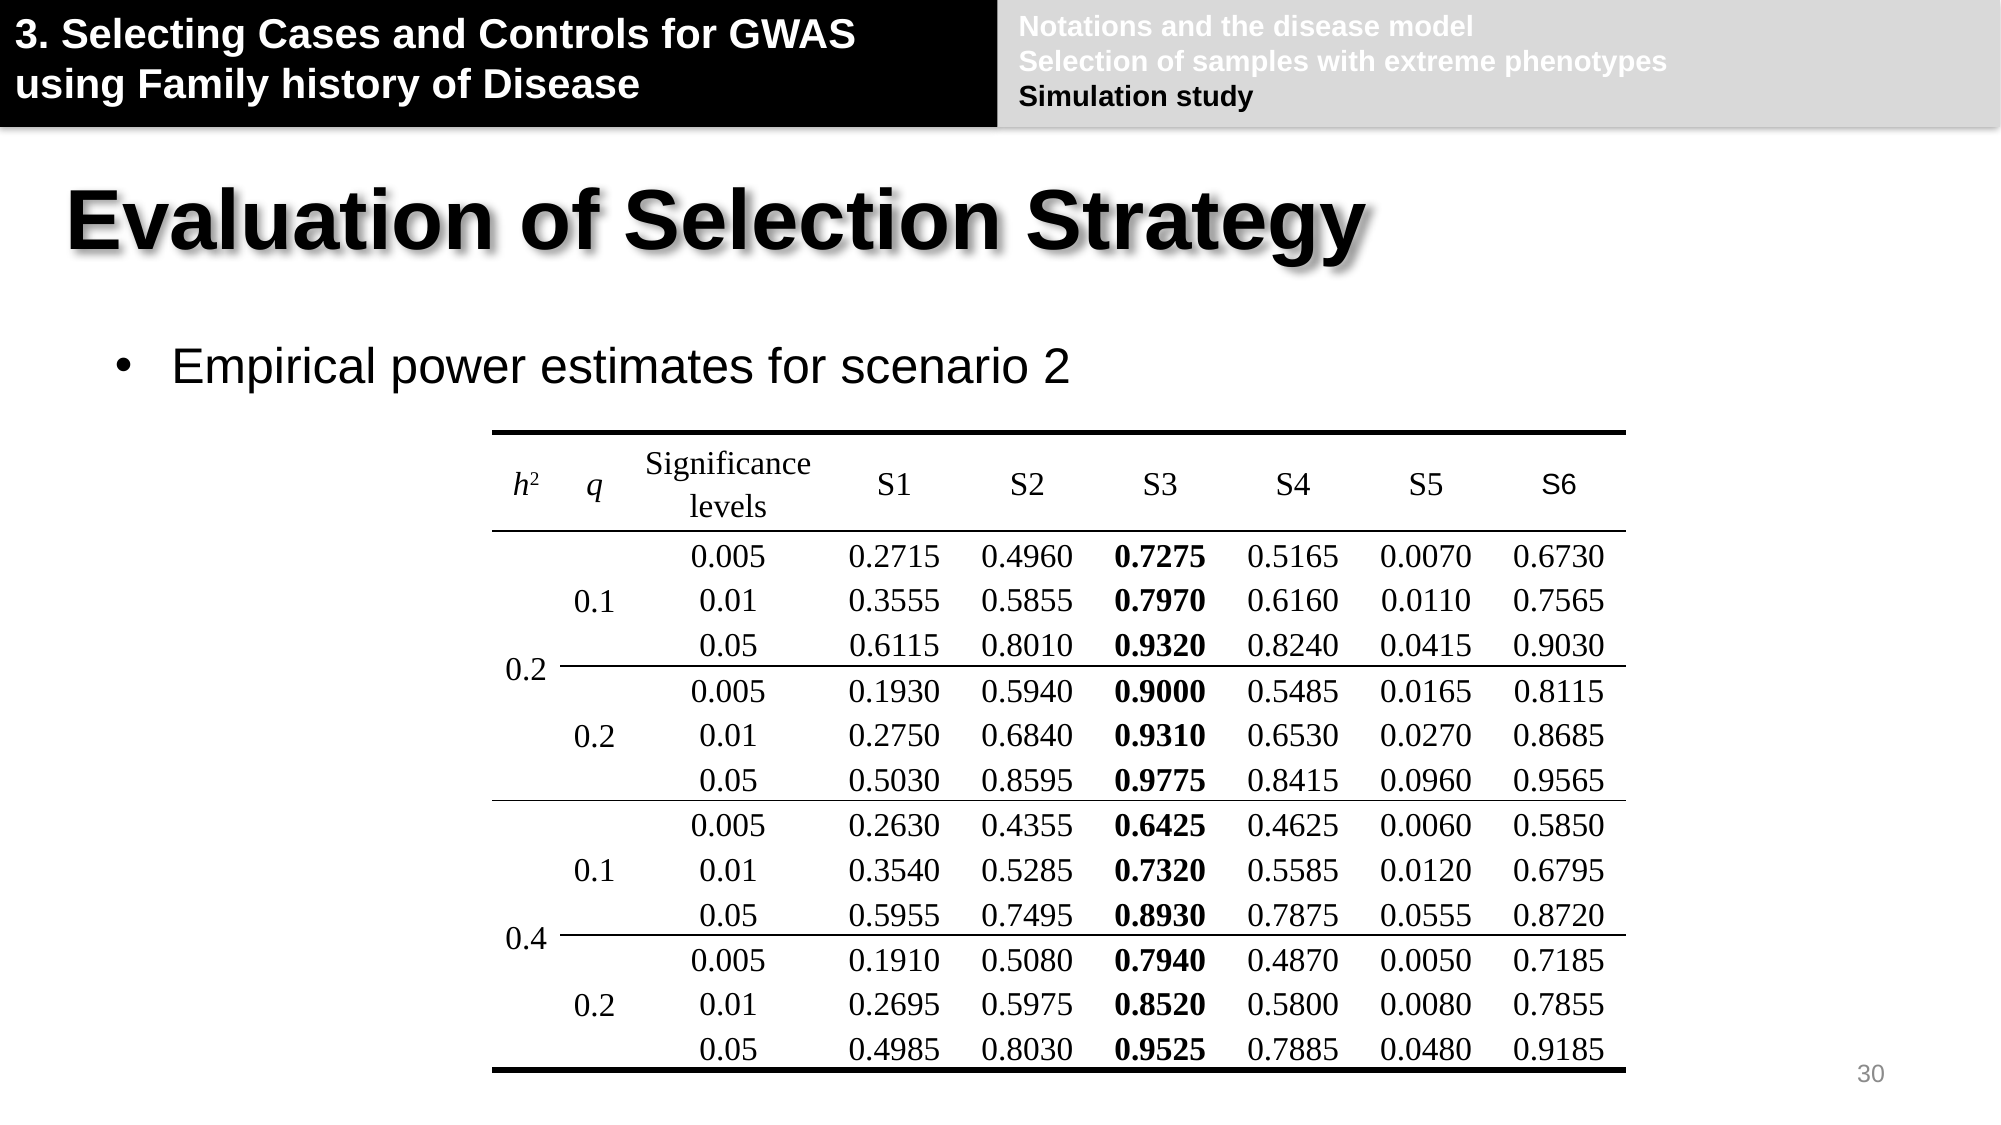

3. Selecting Cases and Controls for GWAS using Family history of Disease
Notations and the disease model
Selection of samples with extreme phenotypes
Simulation study
# Evaluation of Selection Strategy
Empirical power estimates for scenario 2

| h2 | q | Significance levels | S1 | S2 | S3 | S4 | S5 | S6 |
| --- | --- | --- | --- | --- | --- | --- | --- | --- |
| 0.2 | 0.1 | 0.005 | 0.2715 | 0.4960 | 0.7275 | 0.5165 | 0.0070 | 0.6730 |
|  |  | 0.01 | 0.3555 | 0.5855 | 0.7970 | 0.6160 | 0.0110 | 0.7565 |
|  |  | 0.05 | 0.6115 | 0.8010 | 0.9320 | 0.8240 | 0.0415 | 0.9030 |
|  | 0.2 | 0.005 | 0.1930 | 0.5940 | 0.9000 | 0.5485 | 0.0165 | 0.8115 |
|  |  | 0.01 | 0.2750 | 0.6840 | 0.9310 | 0.6530 | 0.0270 | 0.8685 |
|  |  | 0.05 | 0.5030 | 0.8595 | 0.9775 | 0.8415 | 0.0960 | 0.9565 |
| 0.4 | 0.1 | 0.005 | 0.2630 | 0.4355 | 0.6425 | 0.4625 | 0.0060 | 0.5850 |
|  |  | 0.01 | 0.3540 | 0.5285 | 0.7320 | 0.5585 | 0.0120 | 0.6795 |
|  |  | 0.05 | 0.5955 | 0.7495 | 0.8930 | 0.7875 | 0.0555 | 0.8720 |
|  | 0.2 | 0.005 | 0.1910 | 0.5080 | 0.7940 | 0.4870 | 0.0050 | 0.7185 |
|  |  | 0.01 | 0.2695 | 0.5975 | 0.8520 | 0.5800 | 0.0080 | 0.7855 |
|  |  | 0.05 | 0.4985 | 0.8030 | 0.9525 | 0.7885 | 0.0480 | 0.9185 |
30